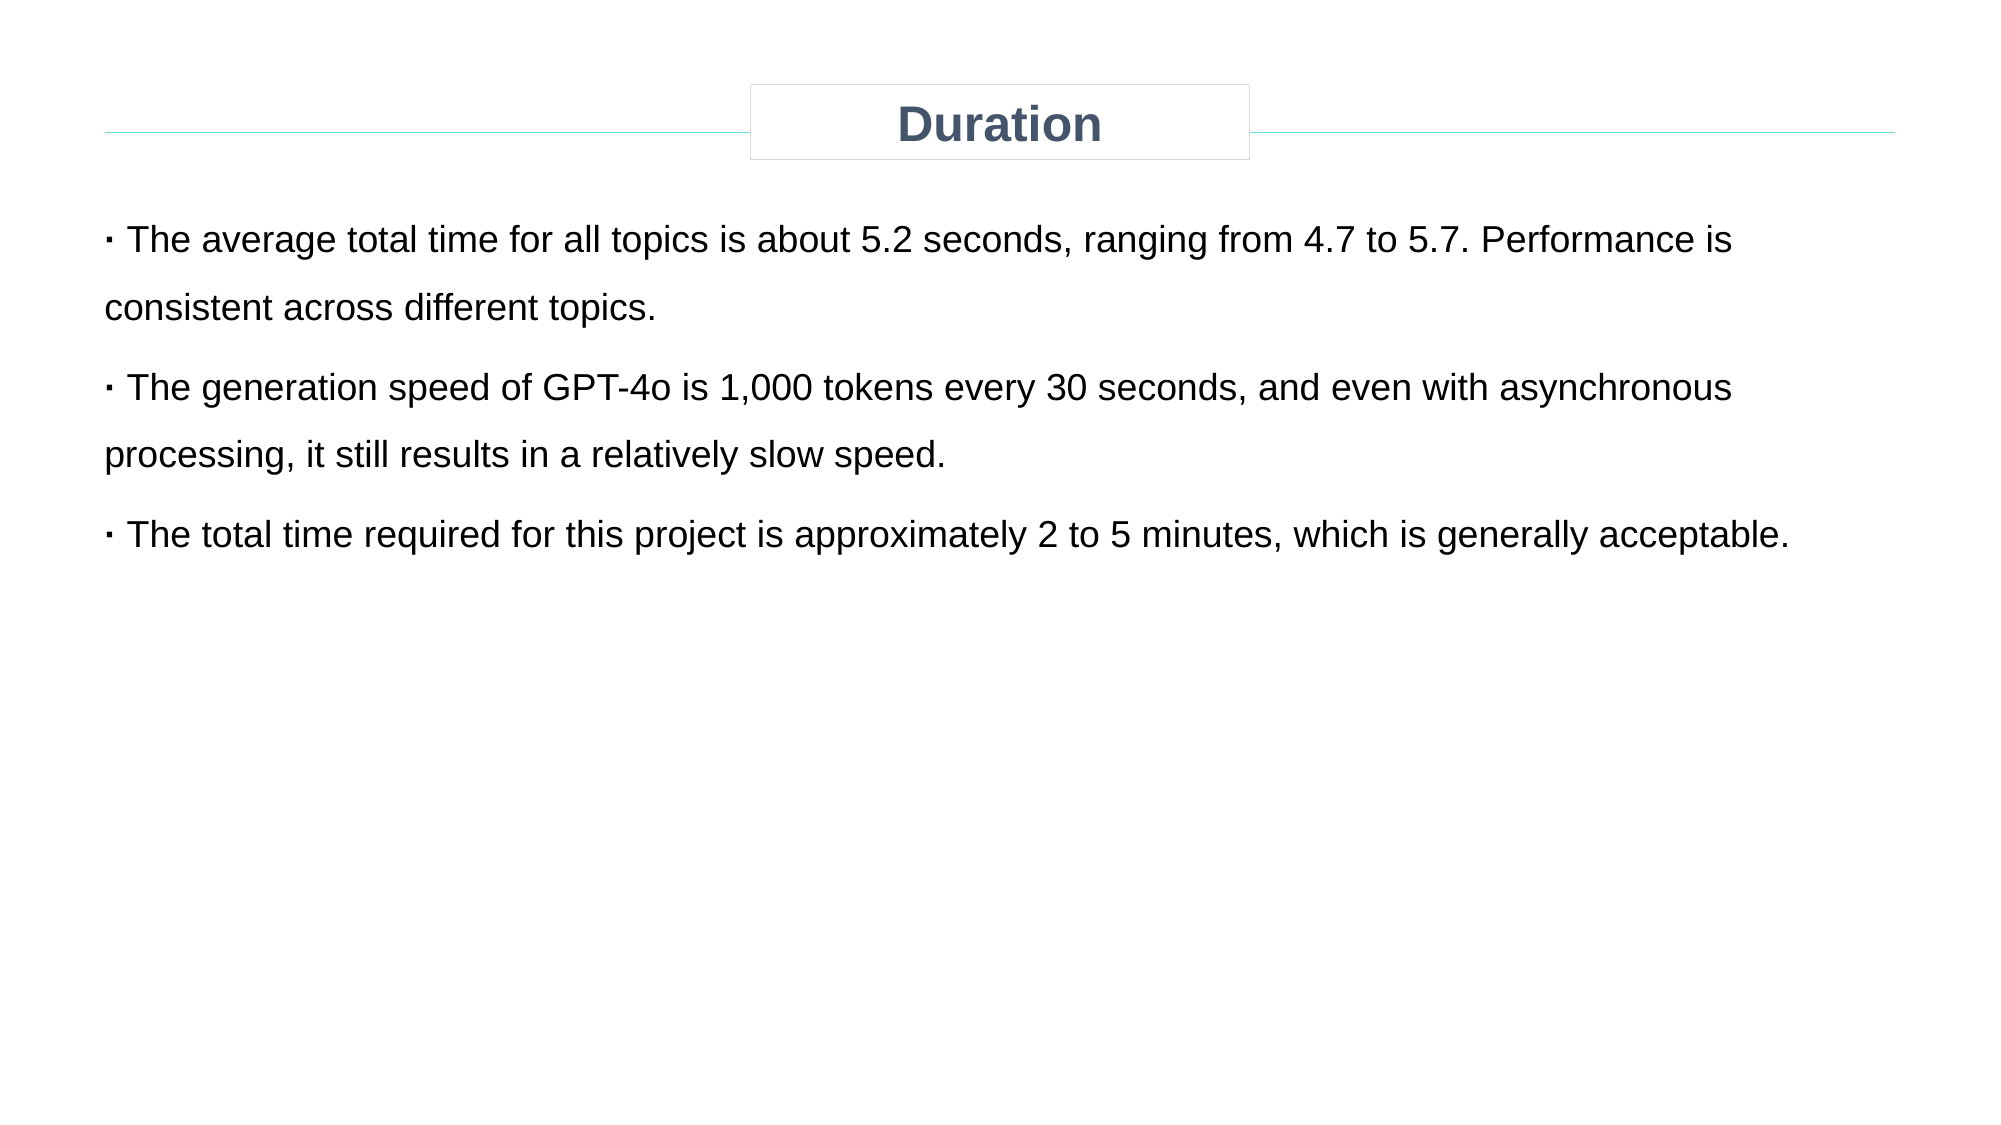

Duration
· The average total time for all topics is about 5.2 seconds, ranging from 4.7 to 5.7. Performance is consistent across different topics.
· The generation speed of GPT-4o is 1,000 tokens every 30 seconds, and even with asynchronous processing, it still results in a relatively slow speed.
· The total time required for this project is approximately 2 to 5 minutes, which is generally acceptable.